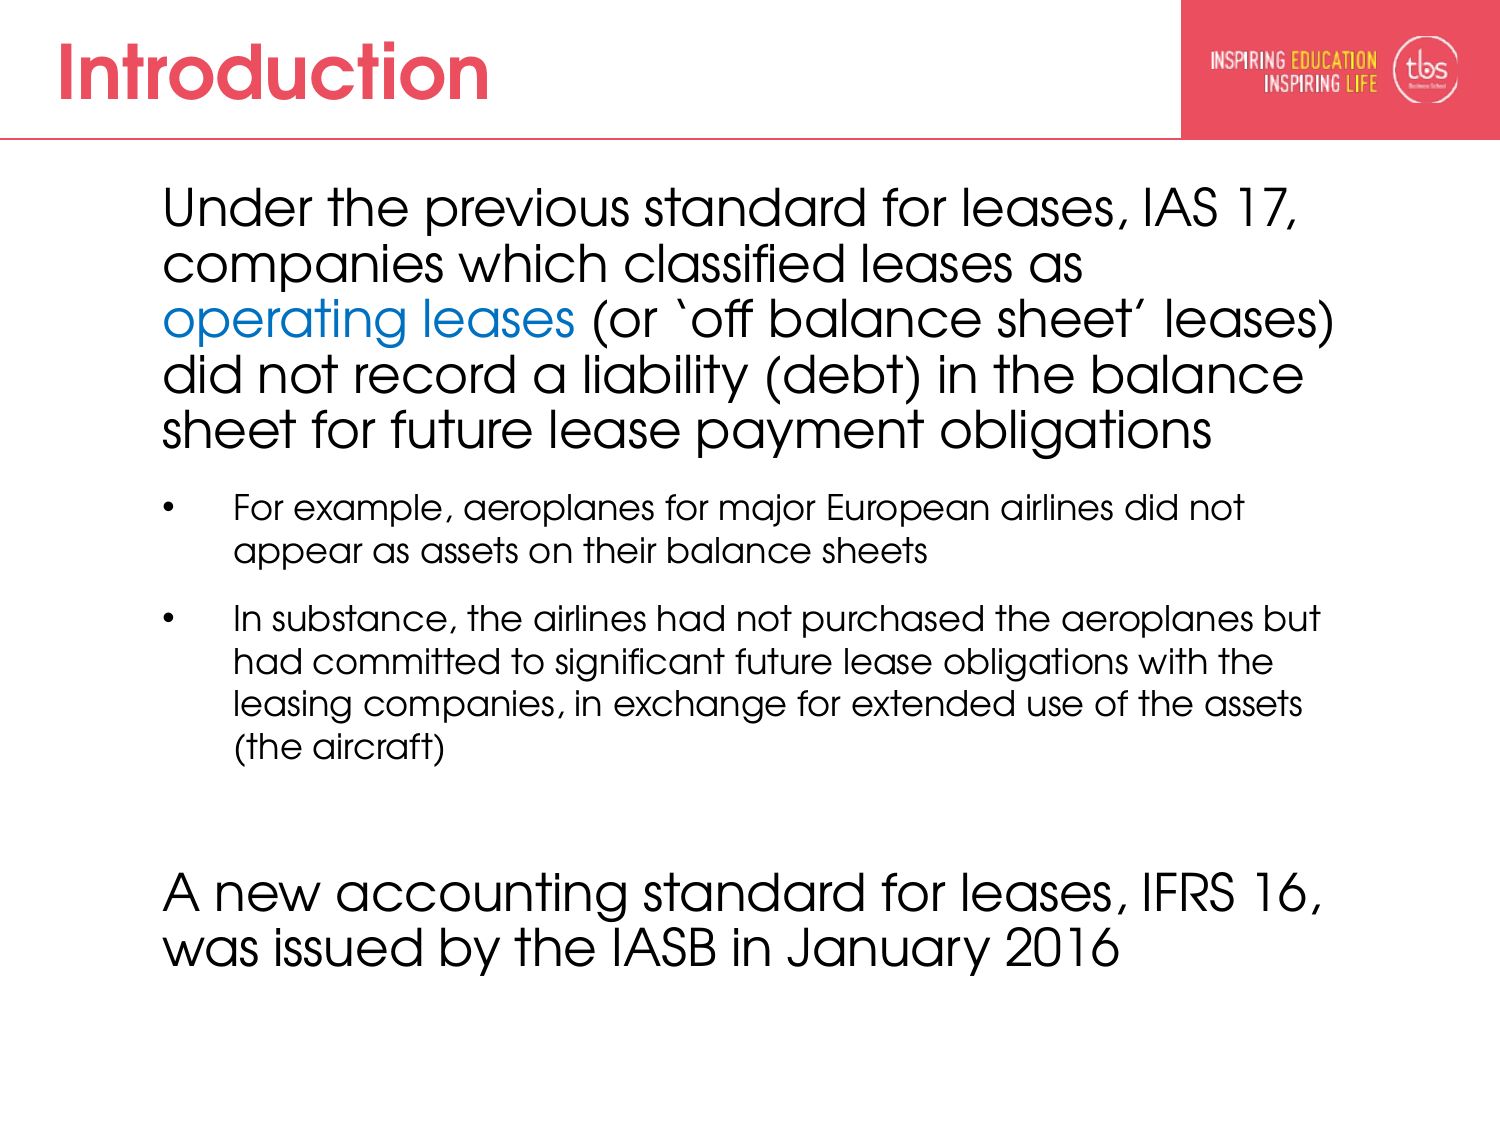

# Introduction
Under the previous standard for leases, IAS 17, companies which classified leases as operating leases (or ‘off balance sheet’ leases) did not record a liability (debt) in the balance sheet for future lease payment obligations
For example, aeroplanes for major European airlines did not appear as assets on their balance sheets
In substance, the airlines had not purchased the aeroplanes but had committed to significant future lease obligations with the leasing companies, in exchange for extended use of the assets (the aircraft)

A new accounting standard for leases, IFRS 16, was issued by the IASB in January 2016